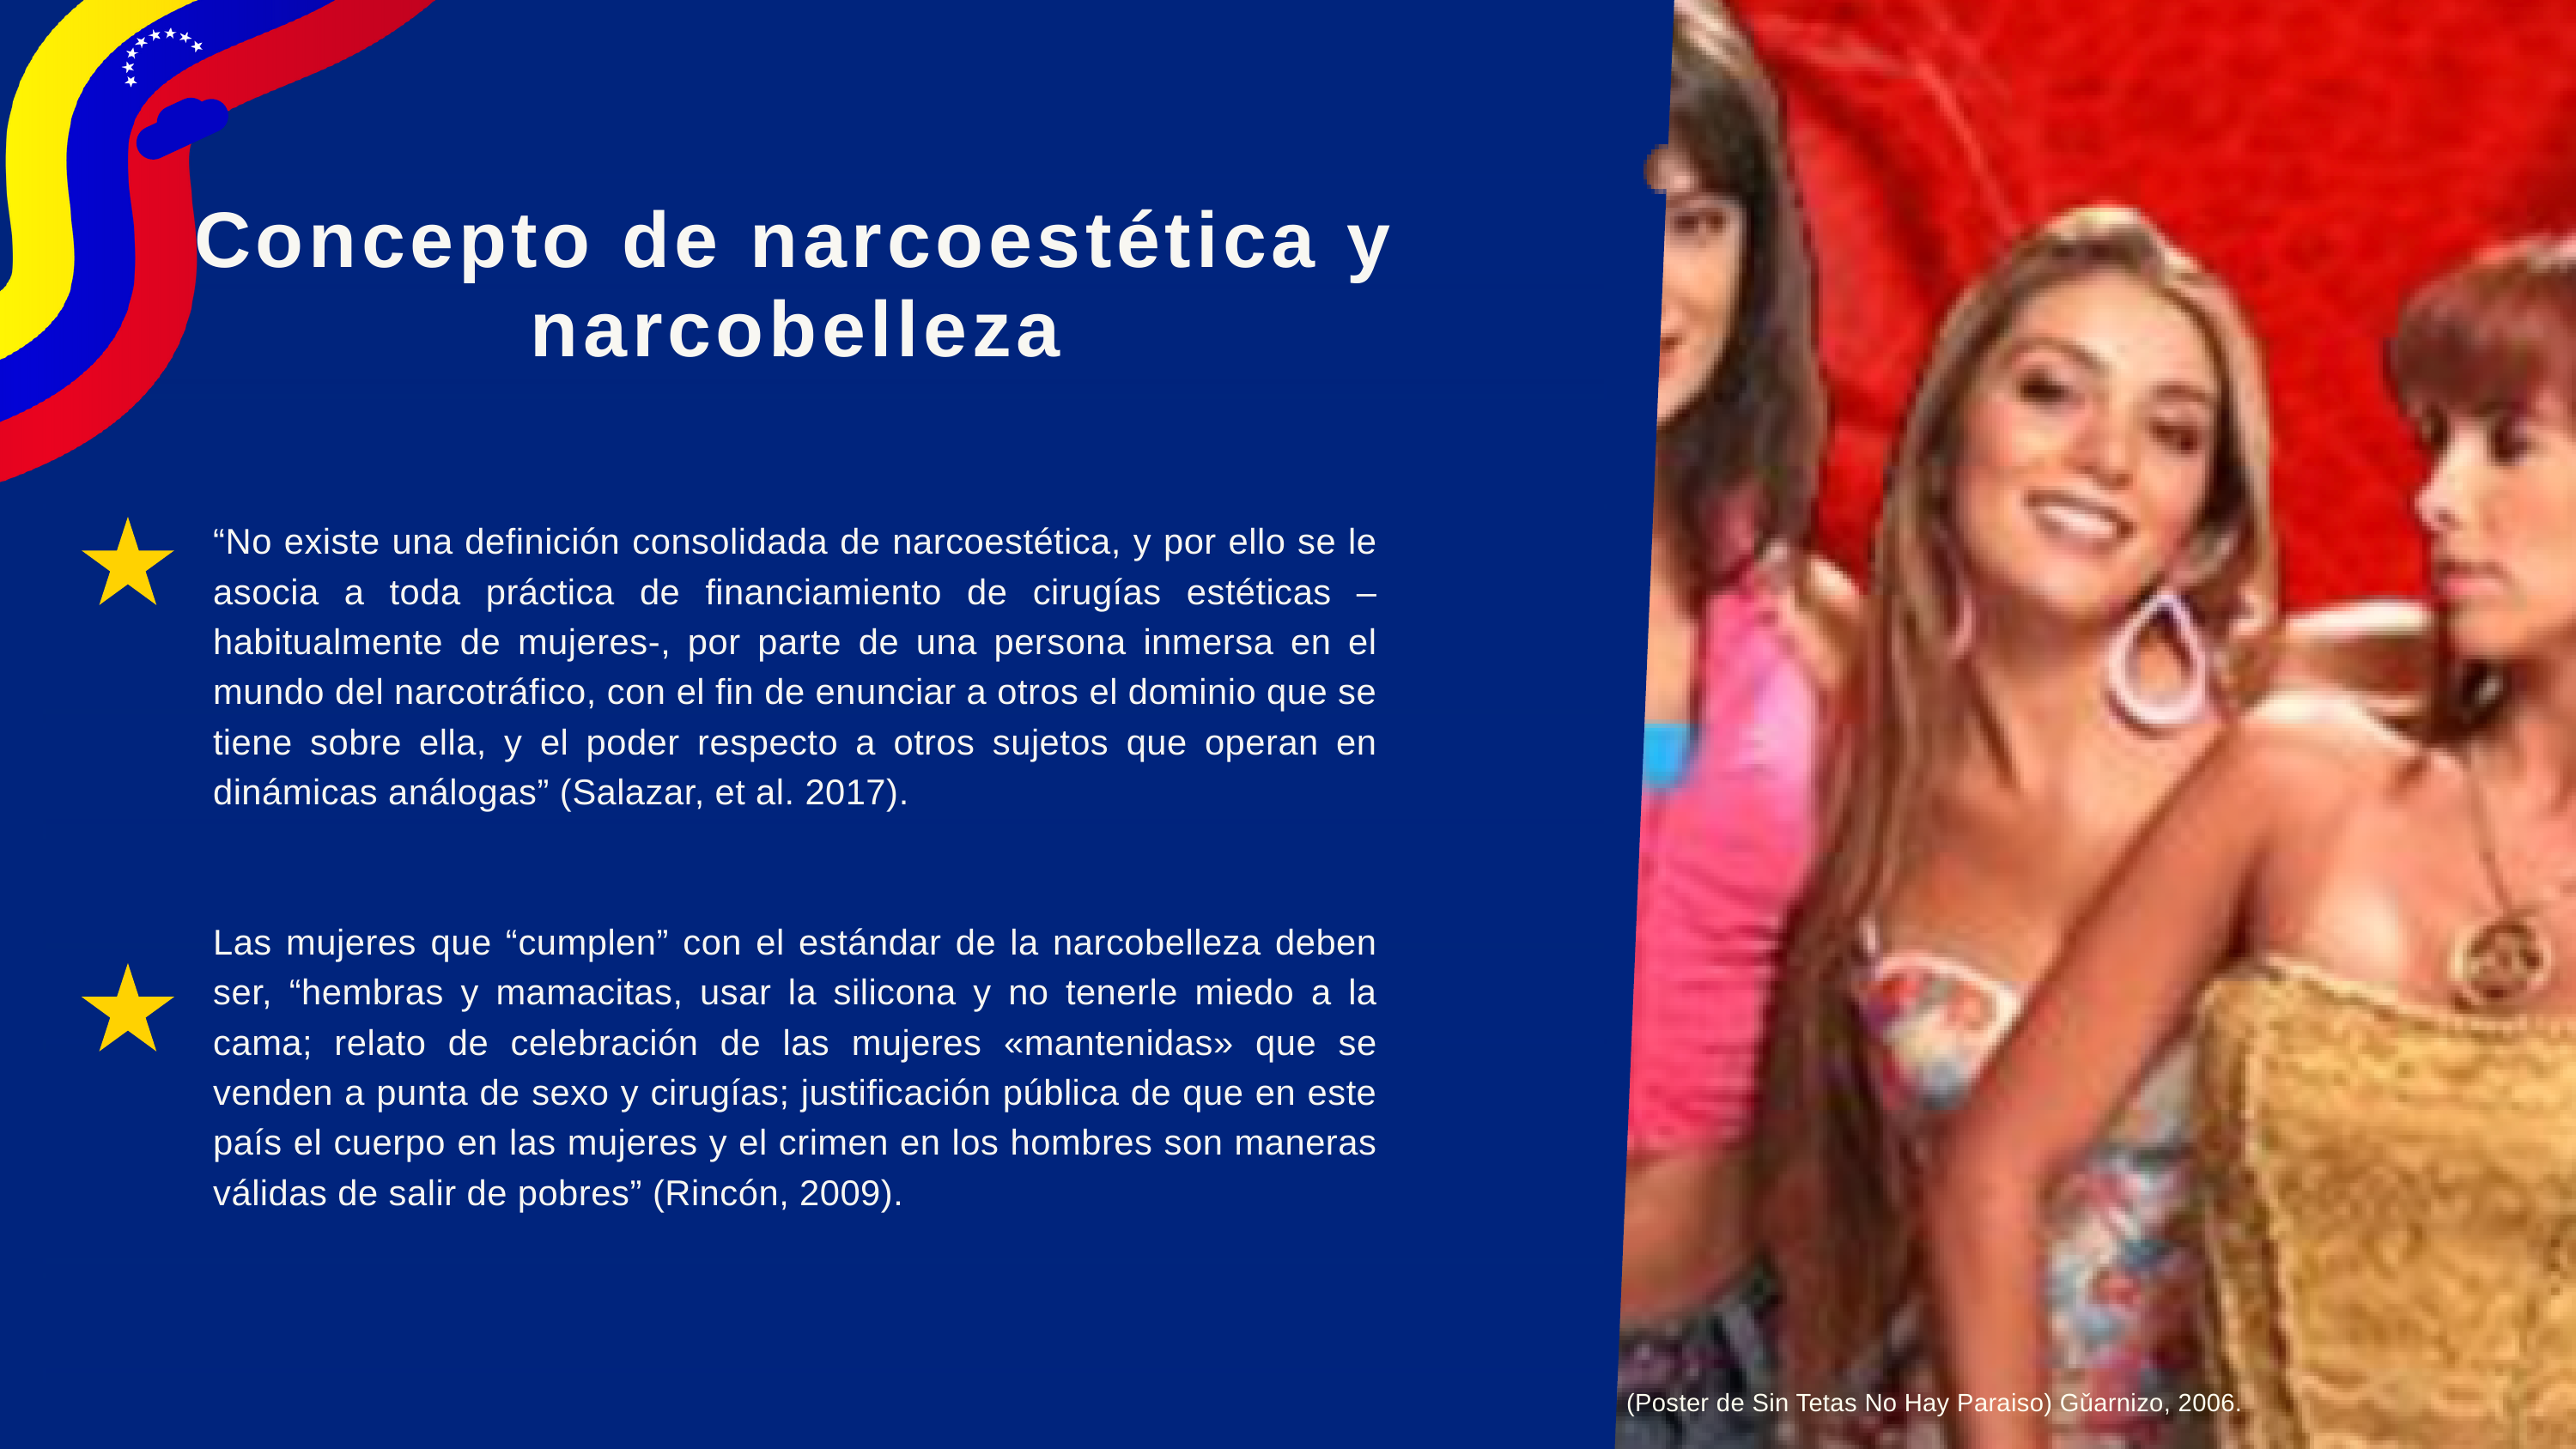

Concepto de narcoestética y narcobelleza
“No existe una definición consolidada de narcoestética, y por ello se le asocia a toda práctica de financiamiento de cirugías estéticas –habitualmente de mujeres-, por parte de una persona inmersa en el mundo del narcotráfico, con el fin de enunciar a otros el dominio que se tiene sobre ella, y el poder respecto a otros sujetos que operan en dinámicas análogas” (Salazar, et al. 2017).

Las mujeres que “cumplen” con el estándar de la narcobelleza deben ser, “hembras y mamacitas, usar la silicona y no tenerle miedo a la cama; relato de celebración de las mujeres «mantenidas» que se venden a punta de sexo y cirugías; justificación pública de que en este país el cuerpo en las mujeres y el crimen en los hombres son maneras válidas de salir de pobres” (Rincón, 2009).

(Poster de Sin Tetas No Hay Paraiso) Gǔarnizo, 2006.